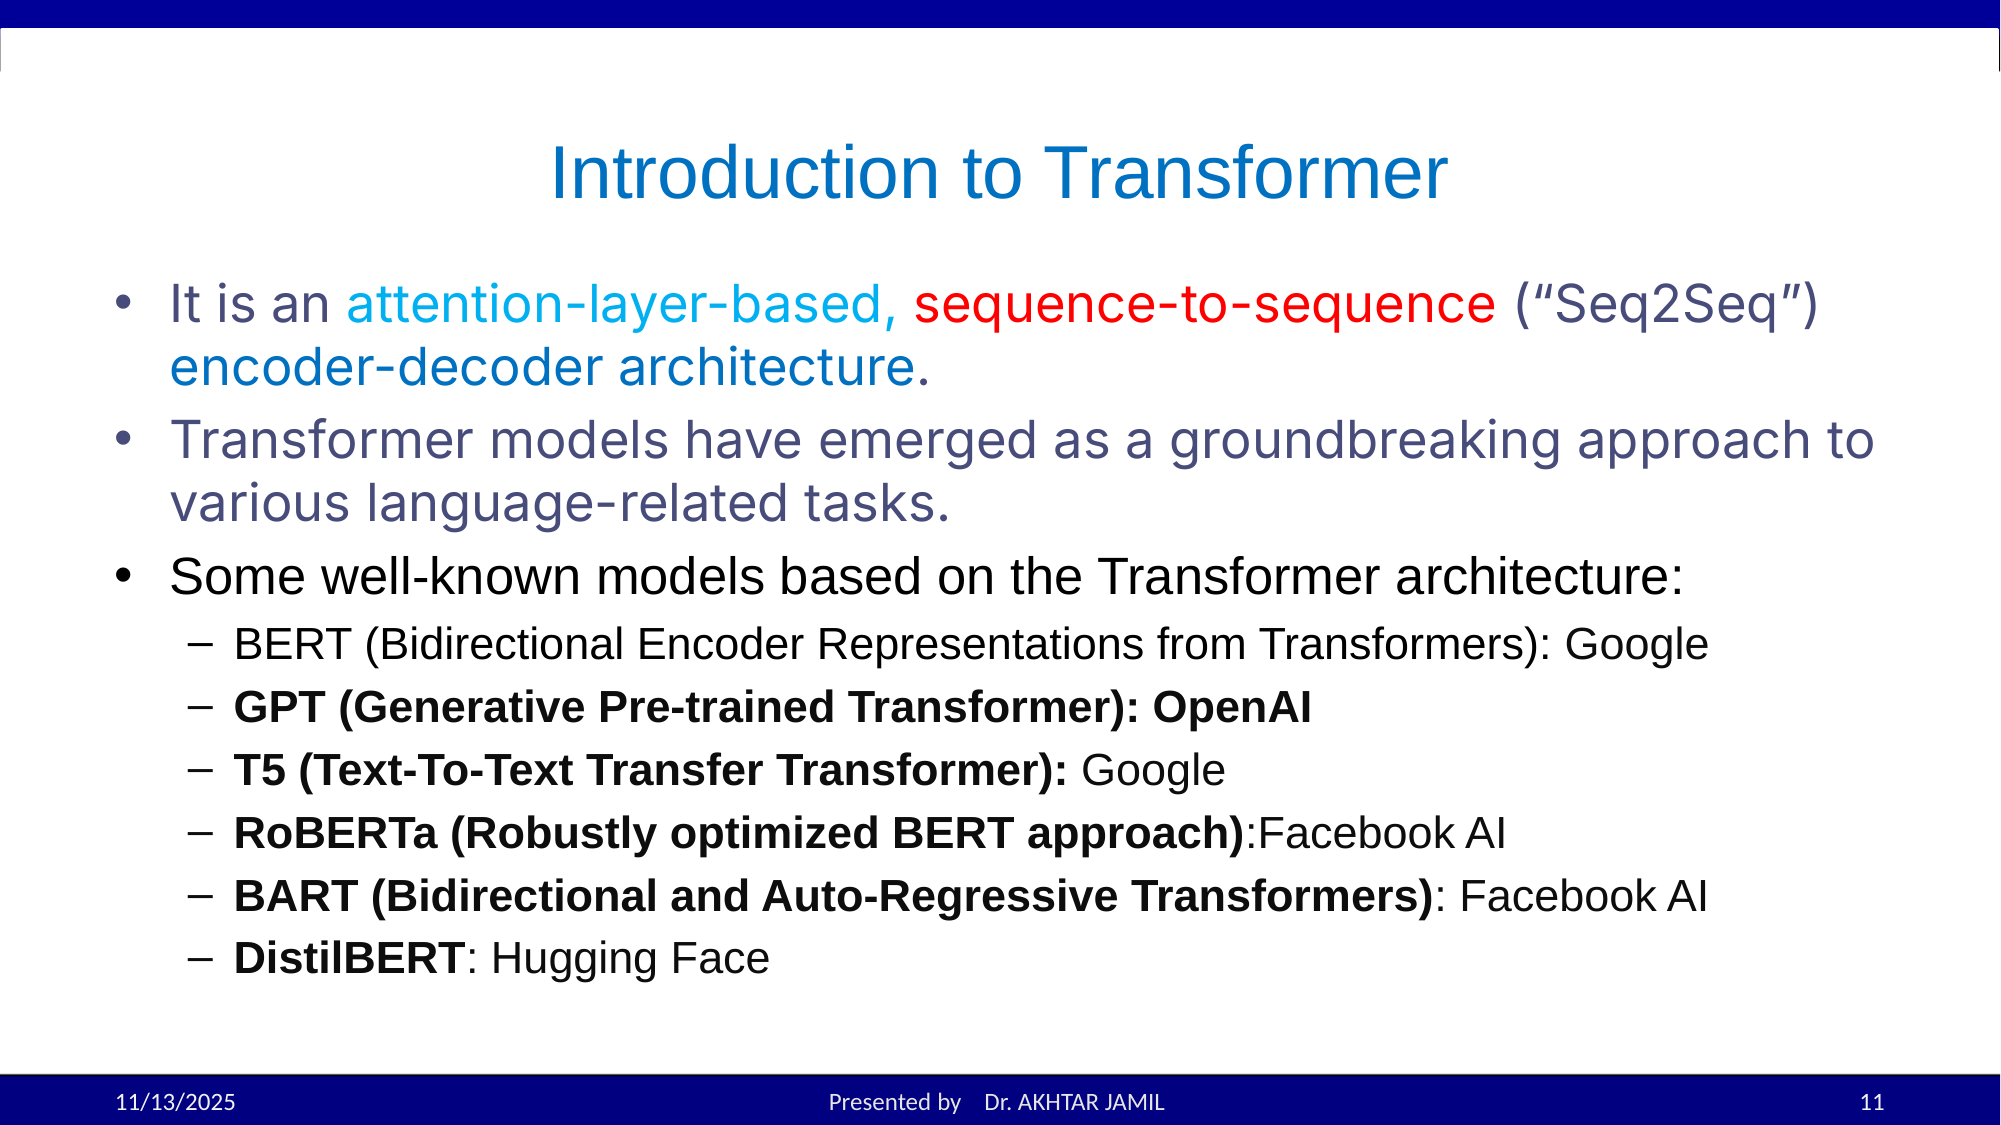

# Introduction to Transformer
It is an attention-layer-based, sequence-to-sequence (“Seq2Seq”) encoder-decoder architecture.
Transformer models have emerged as a groundbreaking approach to various language-related tasks.
Some well-known models based on the Transformer architecture:
BERT (Bidirectional Encoder Representations from Transformers): Google
GPT (Generative Pre-trained Transformer): OpenAI
T5 (Text-To-Text Transfer Transformer): Google
RoBERTa (Robustly optimized BERT approach):Facebook AI
BART (Bidirectional and Auto-Regressive Transformers): Facebook AI
DistilBERT: Hugging Face

11/13/2025
Presented by    Dr. AKHTAR JAMIL
11